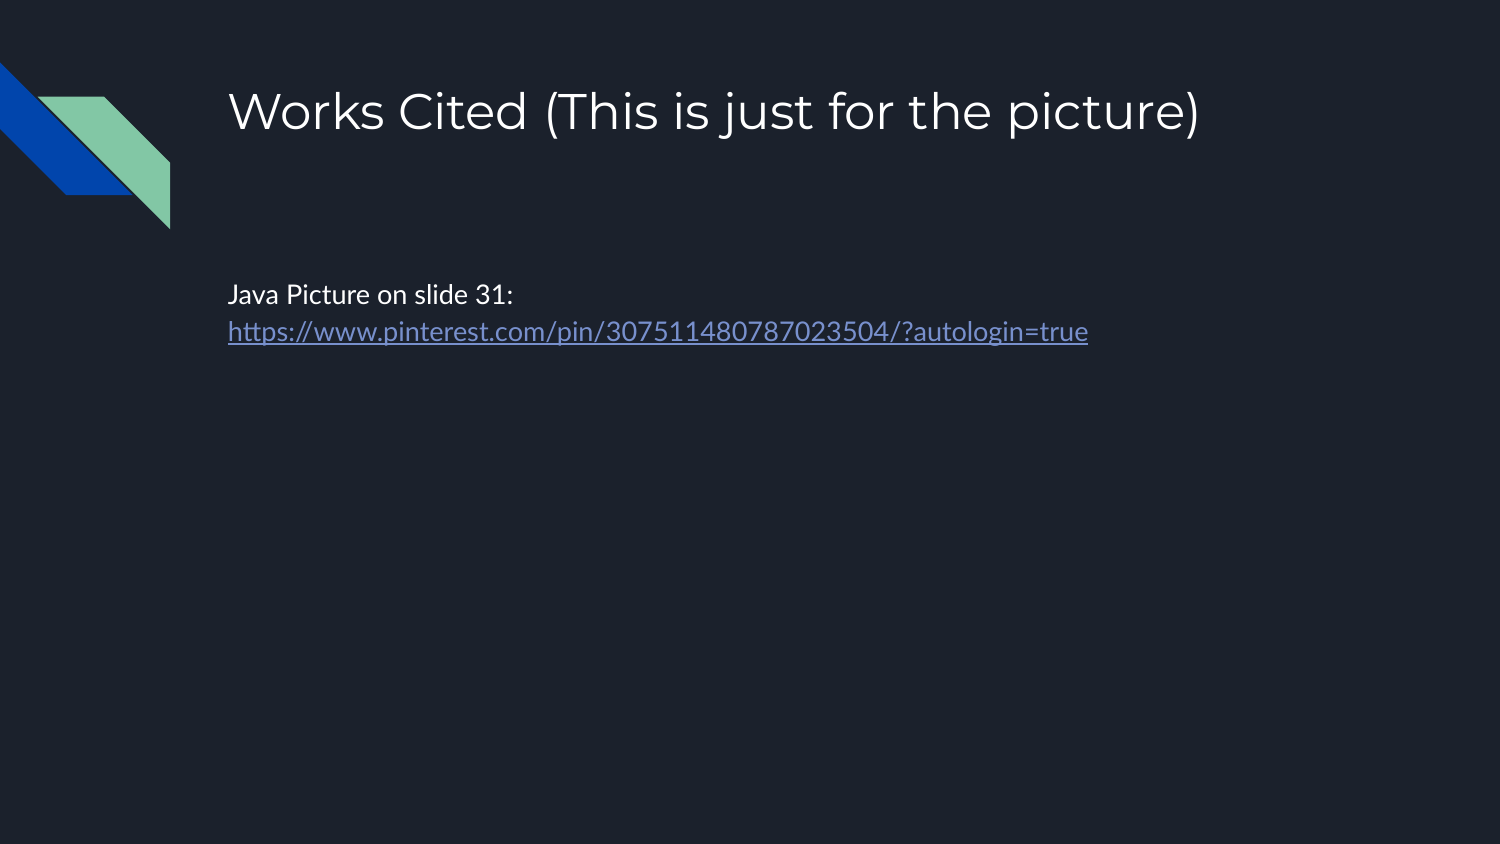

# Works Cited (This is just for the picture)
Java Picture on slide 31: https://www.pinterest.com/pin/307511480787023504/?autologin=true